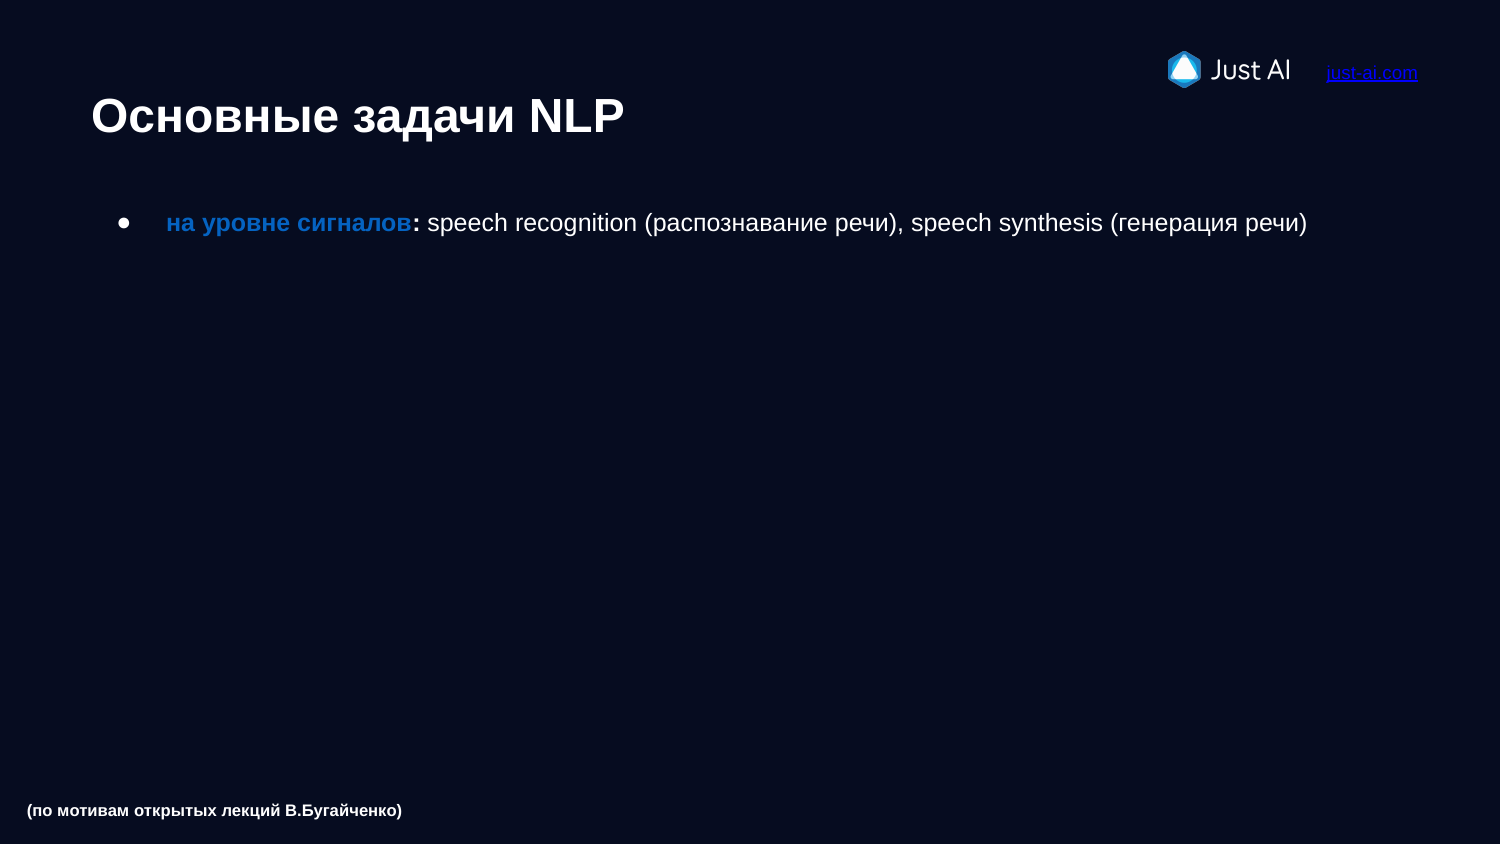

# Основные задачи NLP
на уровне сигналов: speech recognition (распознавание речи), speech synthesis (генерация речи)

(по мотивам открытых лекций В.Бугайченко)